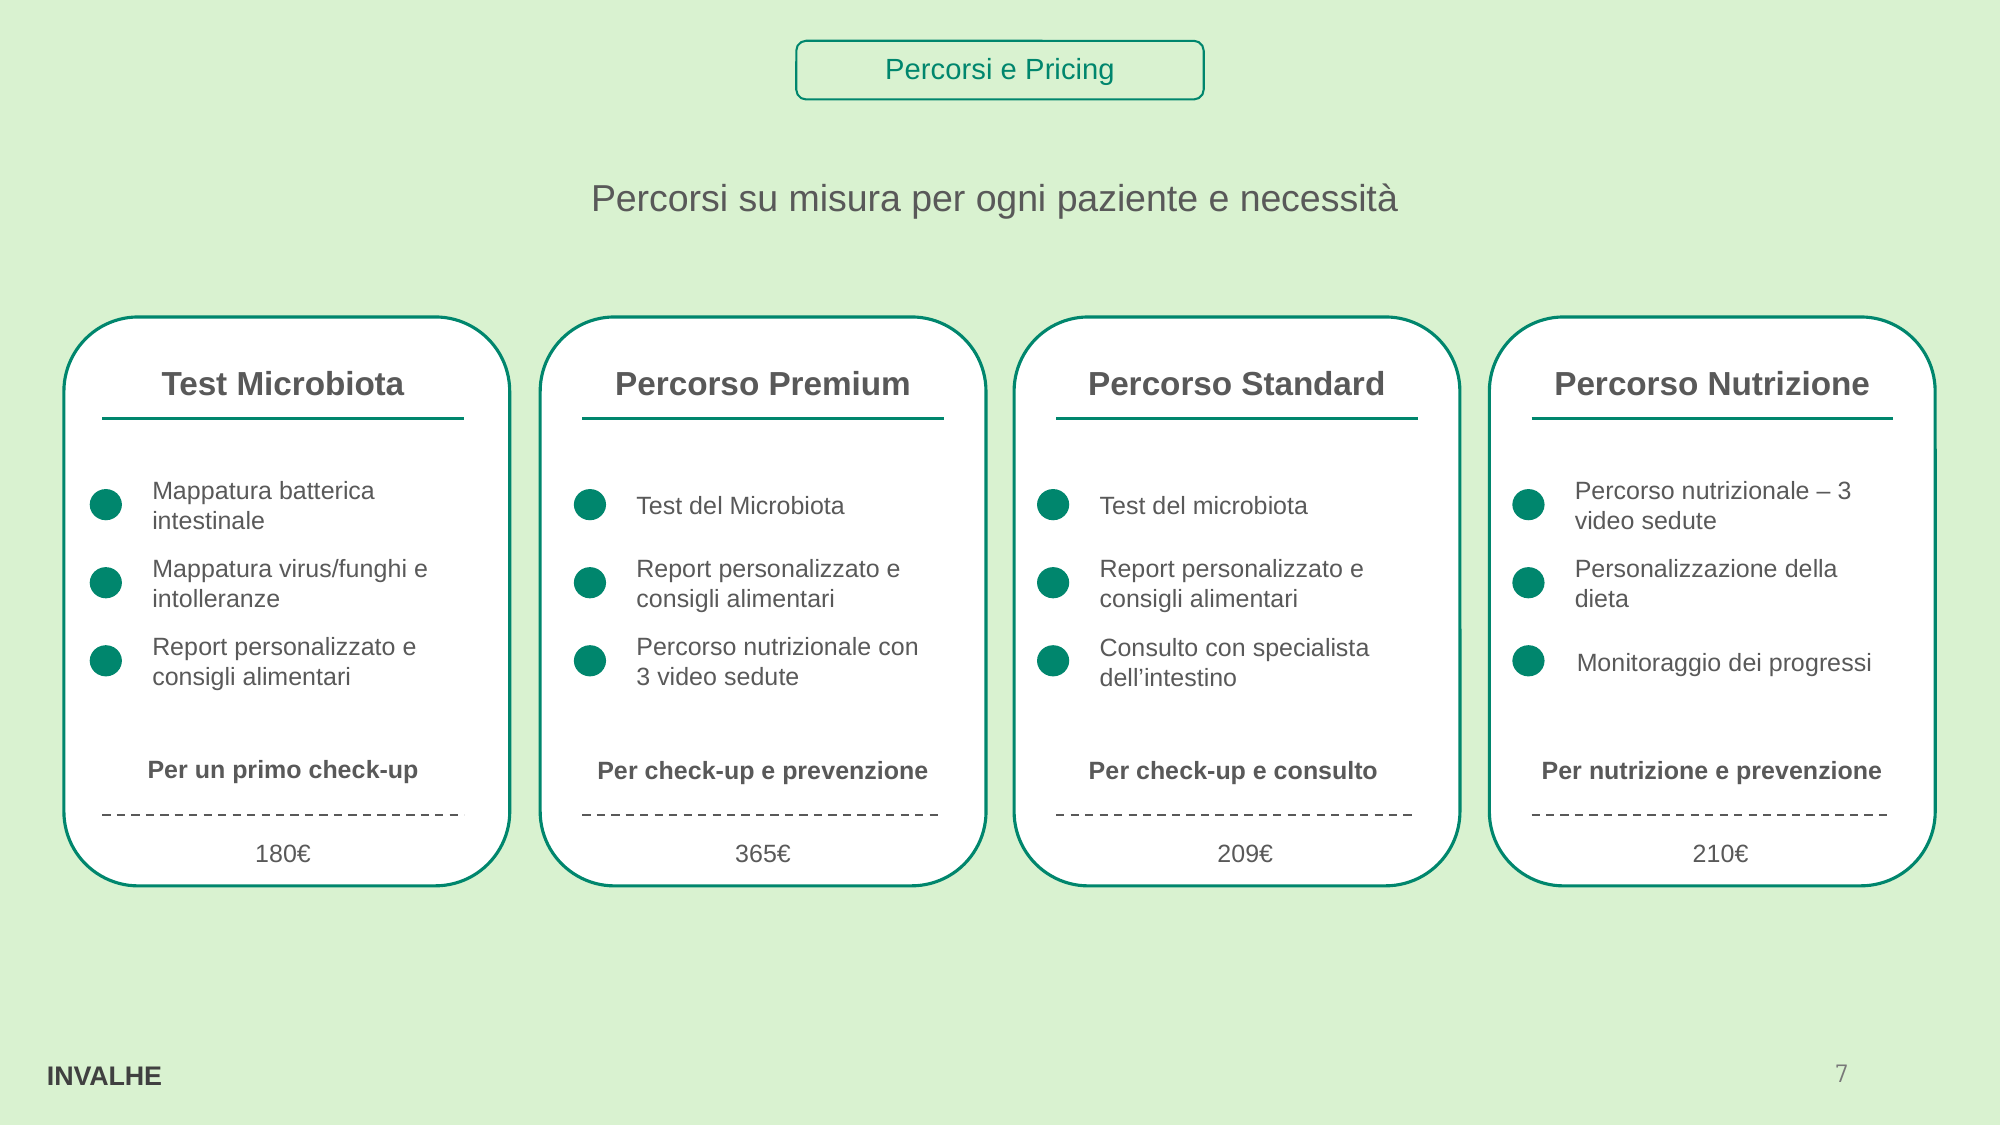

Percorsi e Pricing
Percorsi su misura per ogni paziente e necessità

Test Microbiota
Percorso Premium
Percorso Standard
Percorso Nutrizione
Mappatura batterica intestinale
Test del Microbiota
Test del microbiota
Percorso nutrizionale – 3 video sedute

Mappatura virus/funghi e intolleranze
Report personalizzato e consigli alimentari
Report personalizzato e consigli alimentari
Personalizzazione della dieta

Report personalizzato e consigli alimentari
Percorso nutrizionale con 3 video sedute

Consulto con specialista dell’intestino
Monitoraggio dei progressi

Per un primo check-up
Per check-up e prevenzione
Per check-up e consulto
Per nutrizione e prevenzione
180€
365€
209€
210€
7
INVALHE